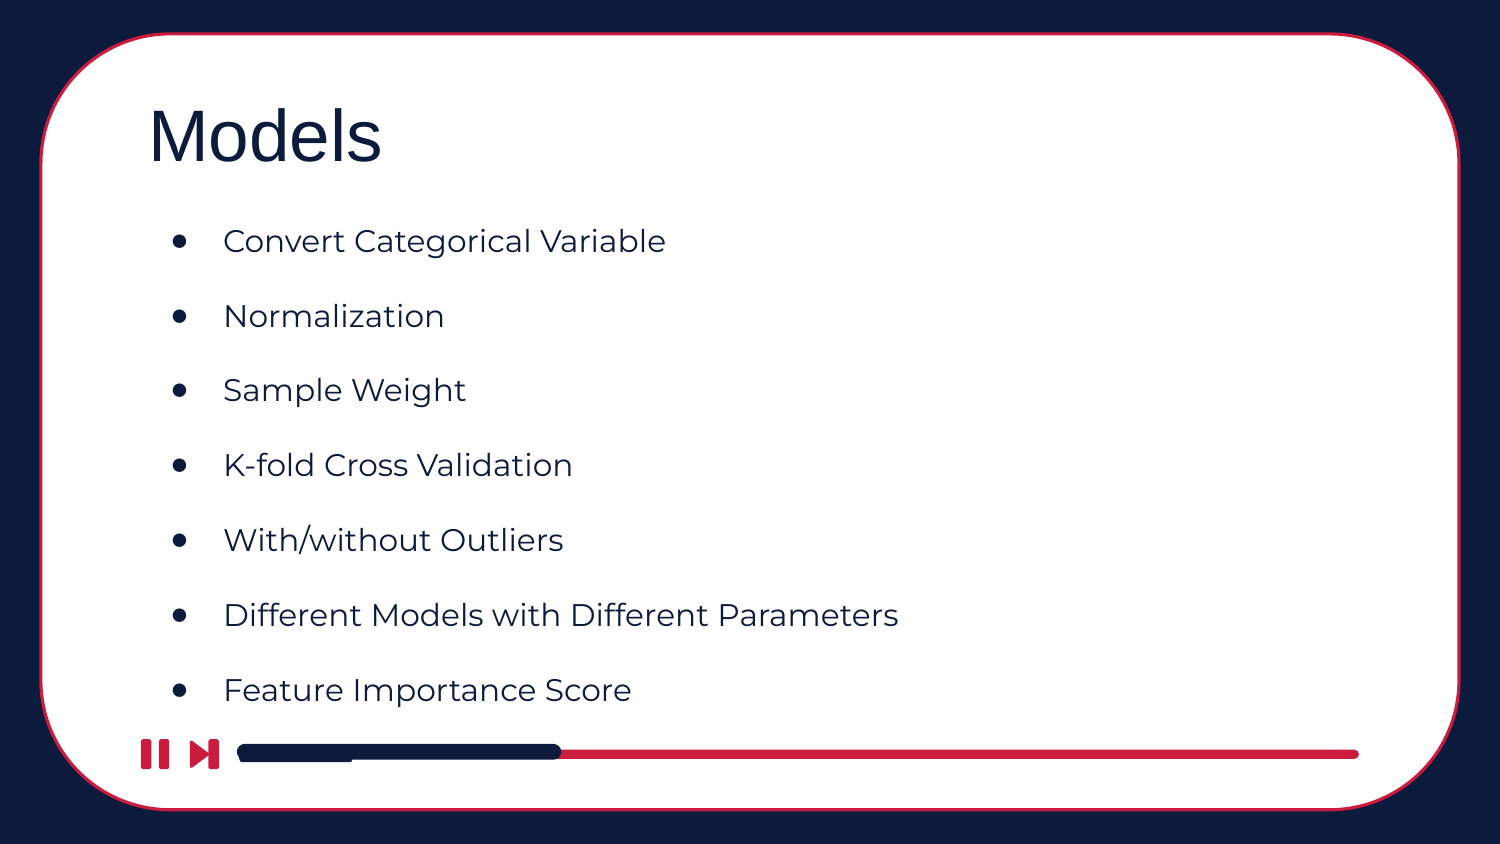

# Models
Convert Categorical Variable

Normalization

Sample Weight

K-fold Cross Validation

With/without Outliers

Different Models with Different Parameters

Feature Importance Score